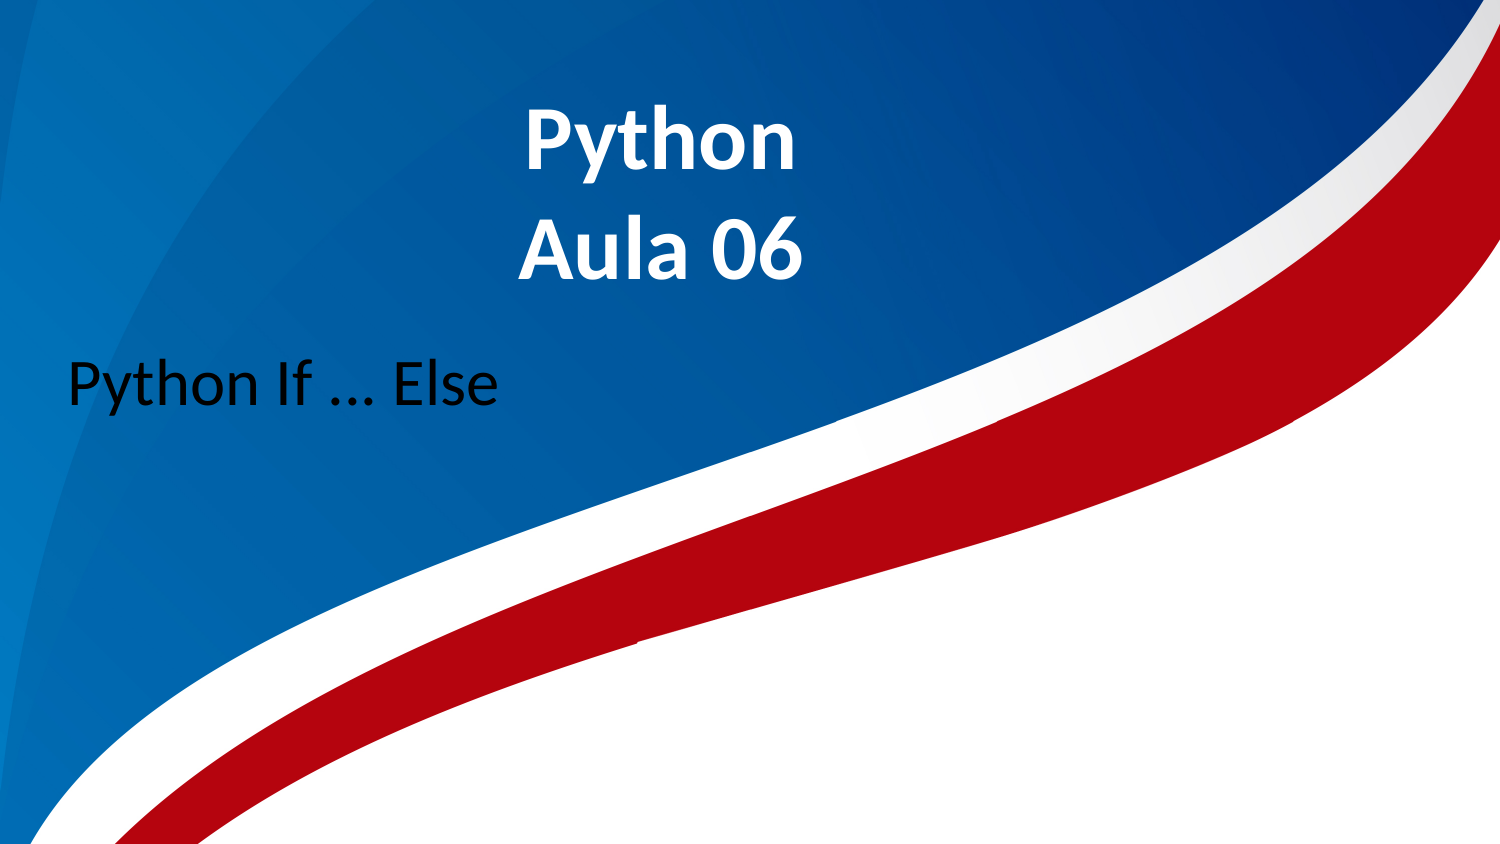

# Python Aula 06
Python If ... Else